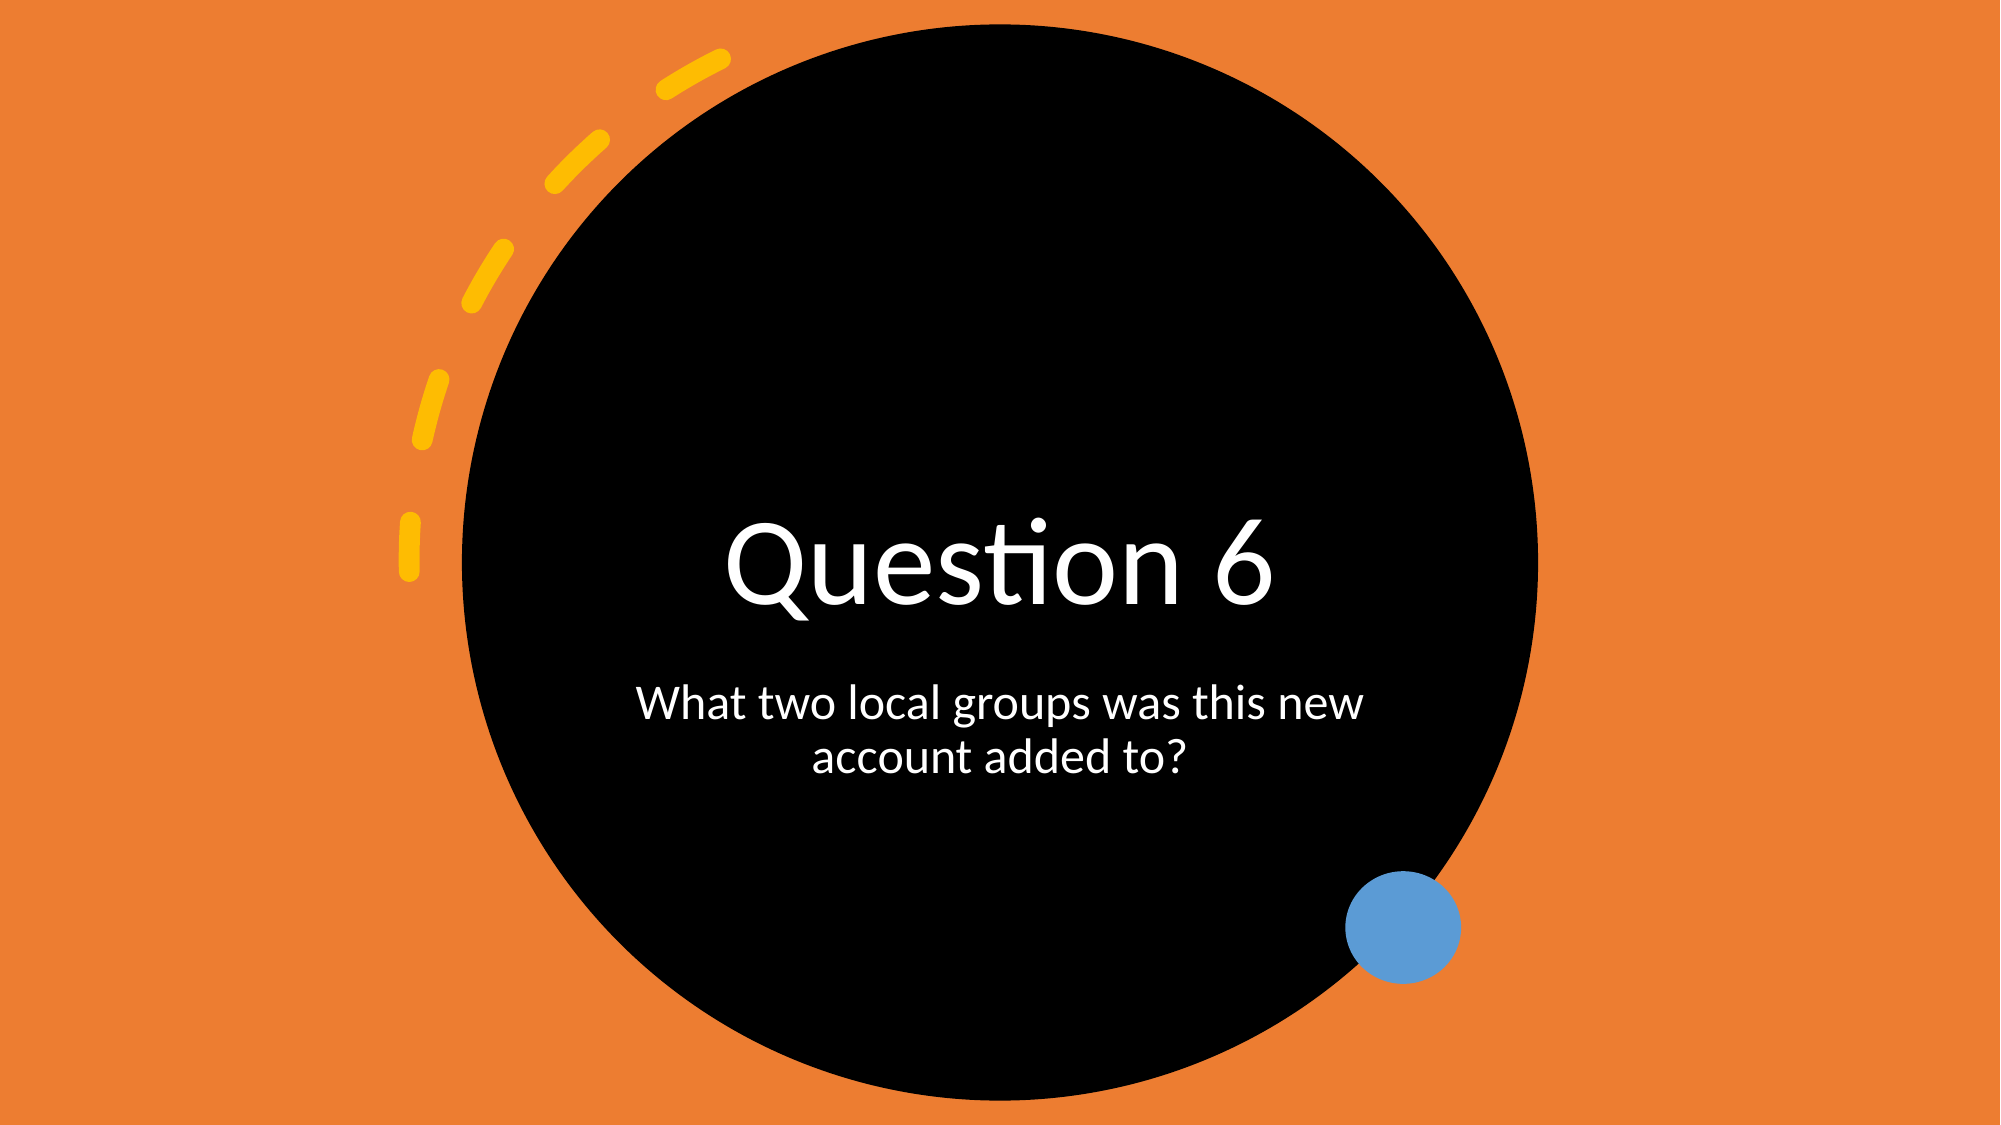

# Question 6
What two local groups was this new account added to?